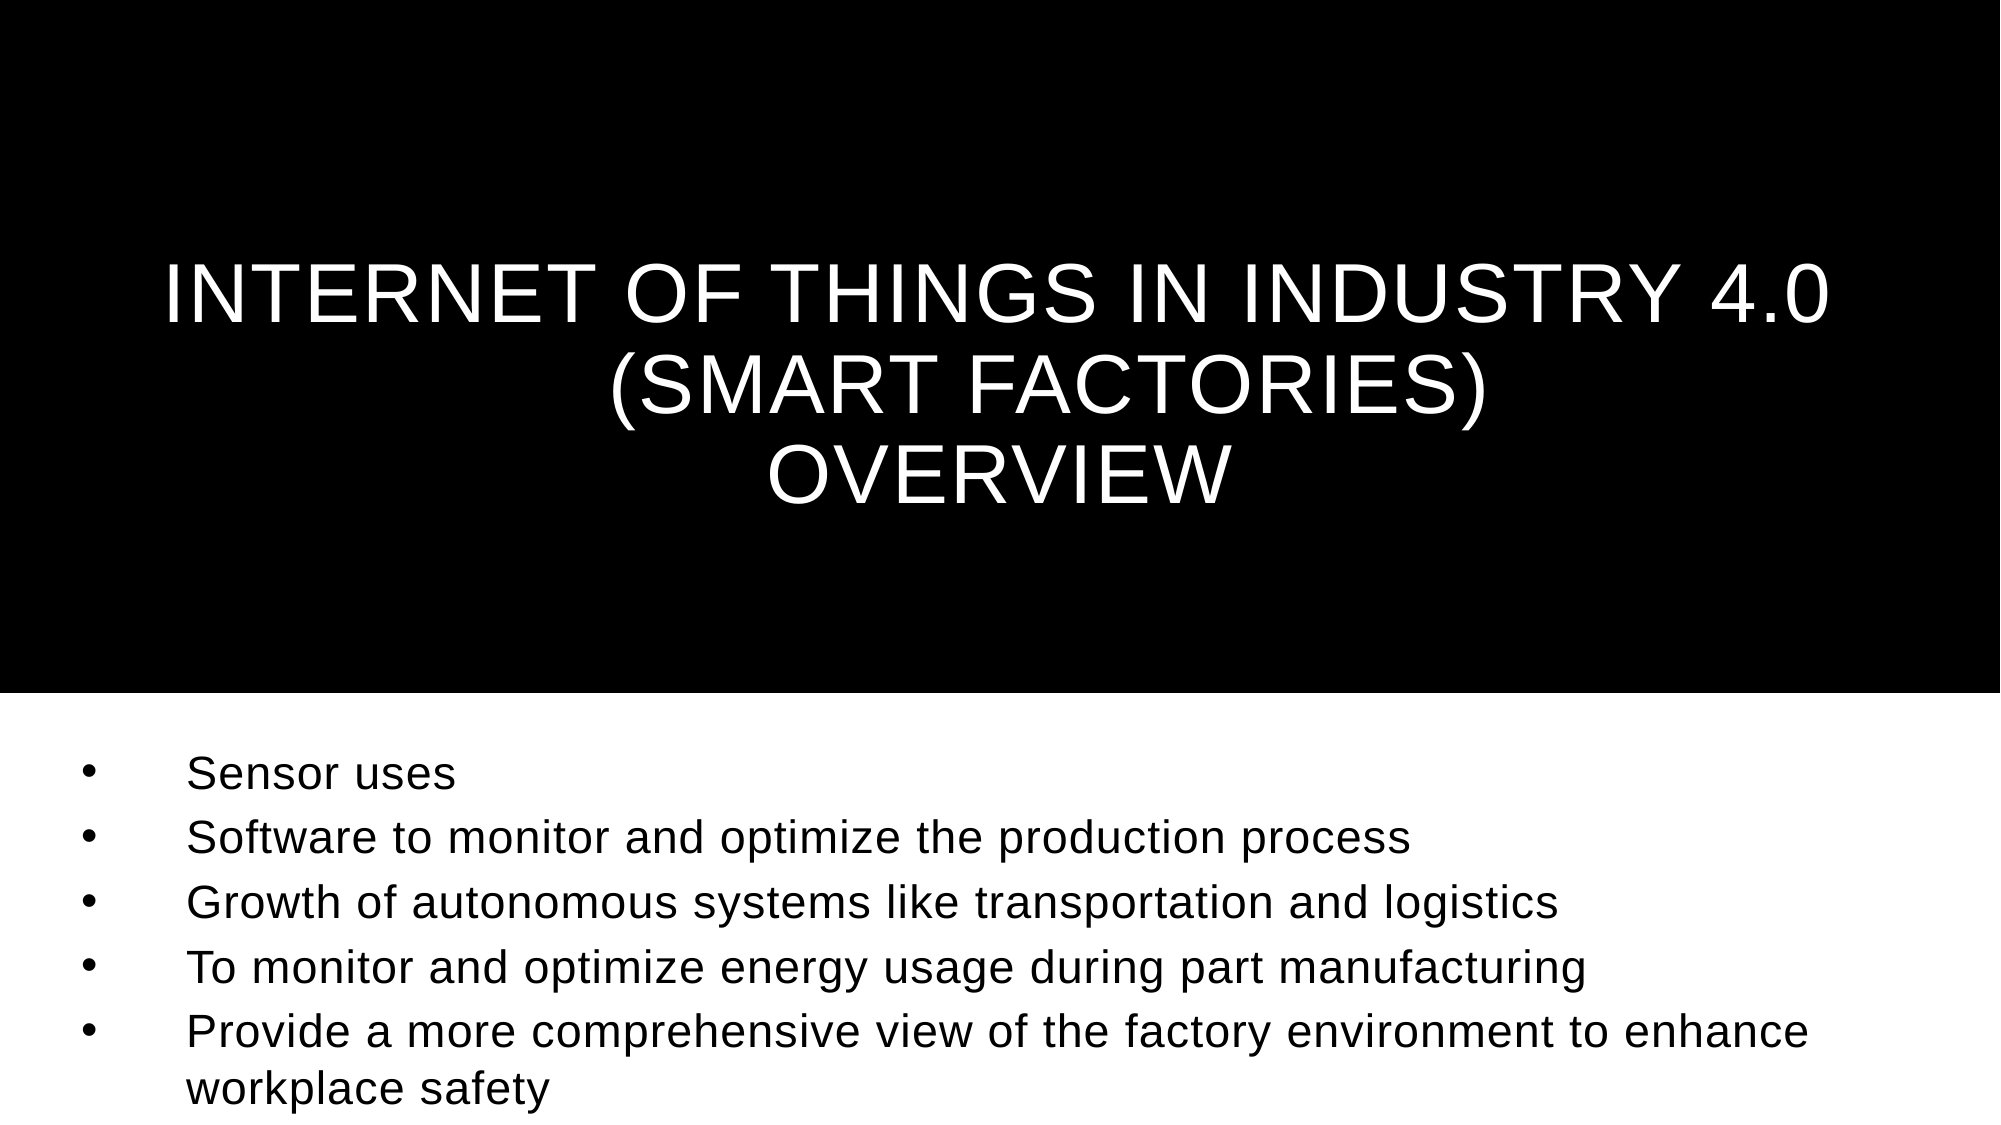

# Internet of things in industry 4.0 (smart factories) overview
Sensor uses
Software to monitor and optimize the production process
Growth of autonomous systems like transportation and logistics
To monitor and optimize energy usage during part manufacturing
Provide a more comprehensive view of the factory environment to enhance workplace safety